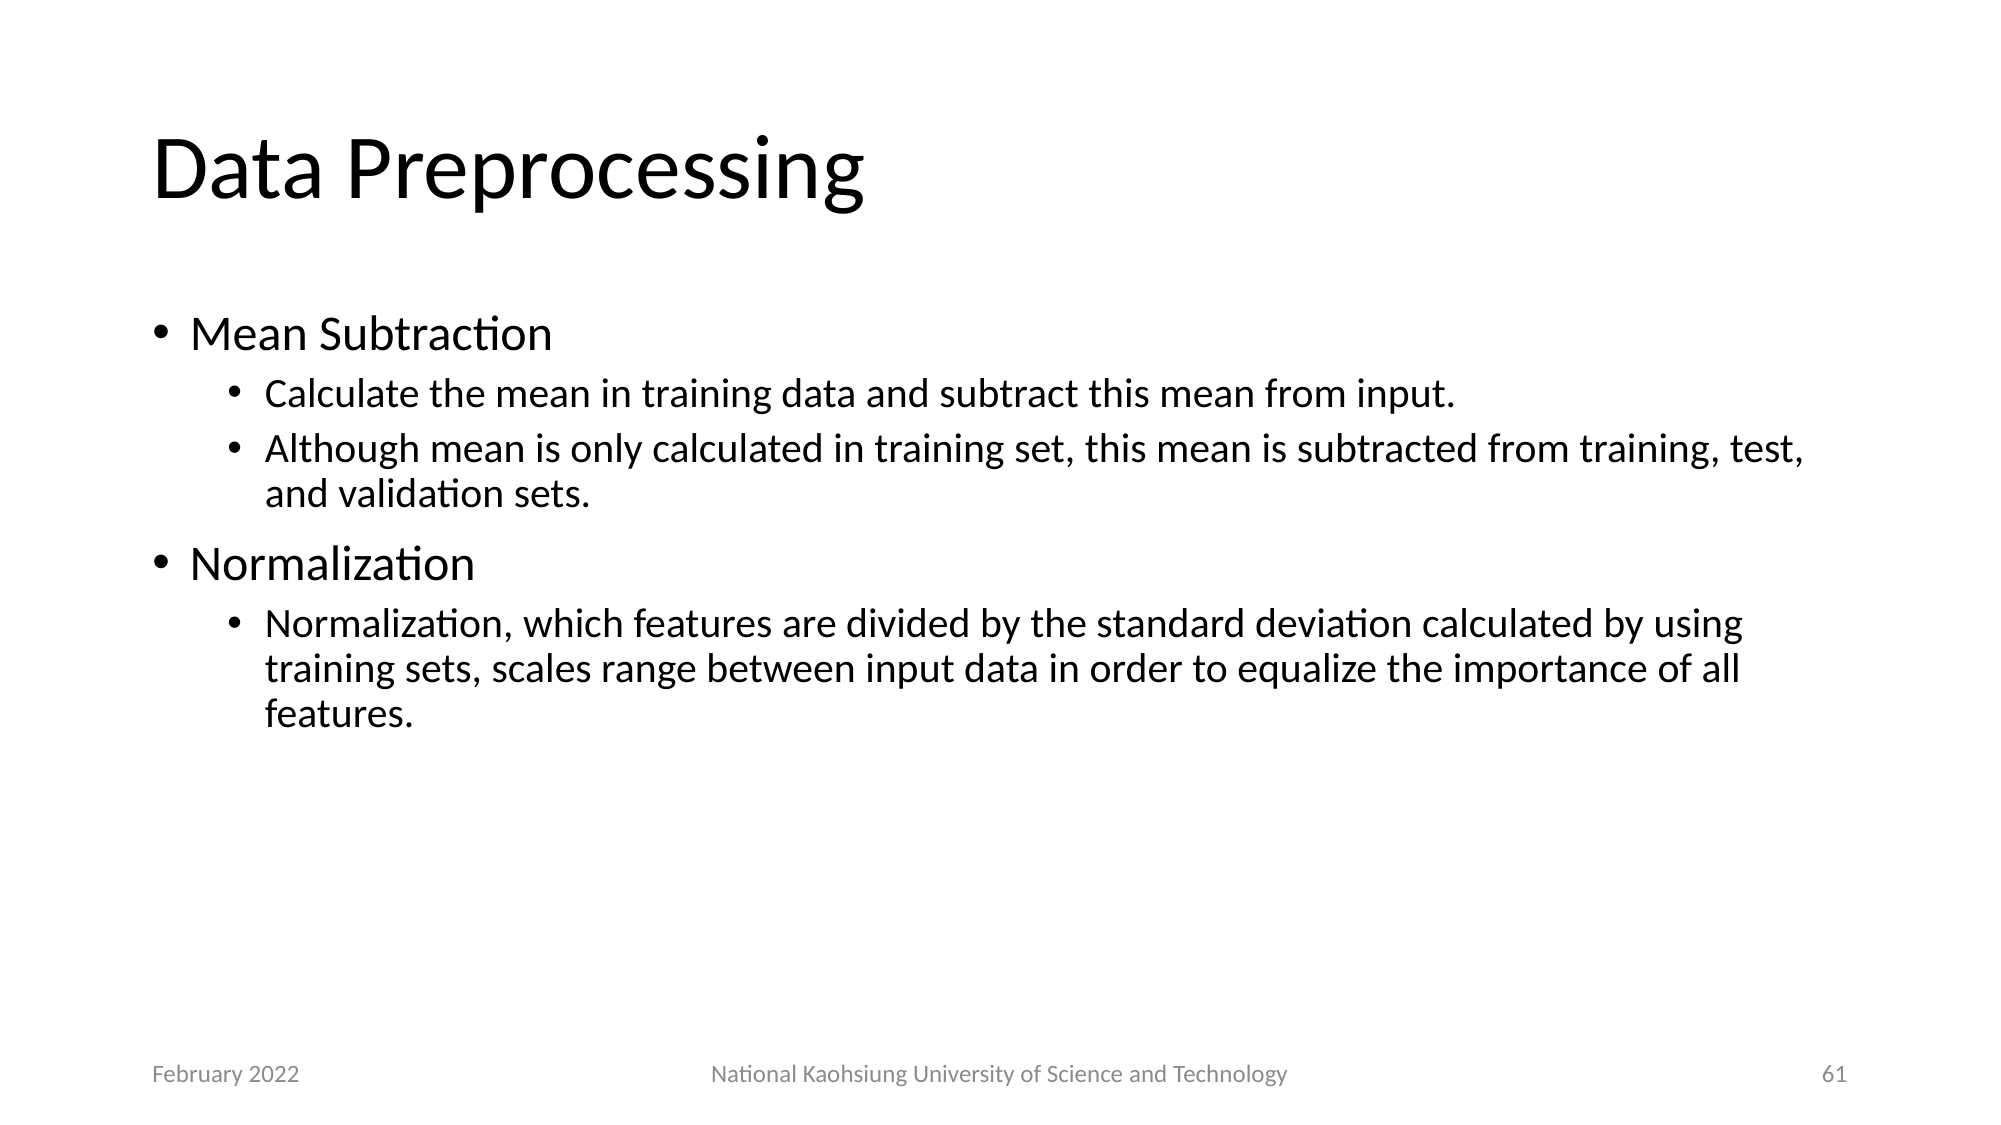

# Data Preprocessing
Mean Subtraction
Calculate the mean in training data and subtract this mean from input.
Although mean is only calculated in training set, this mean is subtracted from training, test, and validation sets.
Normalization
Normalization, which features are divided by the standard deviation calculated by using training sets, scales range between input data in order to equalize the importance of all features.

February 2022
National Kaohsiung University of Science and Technology
61